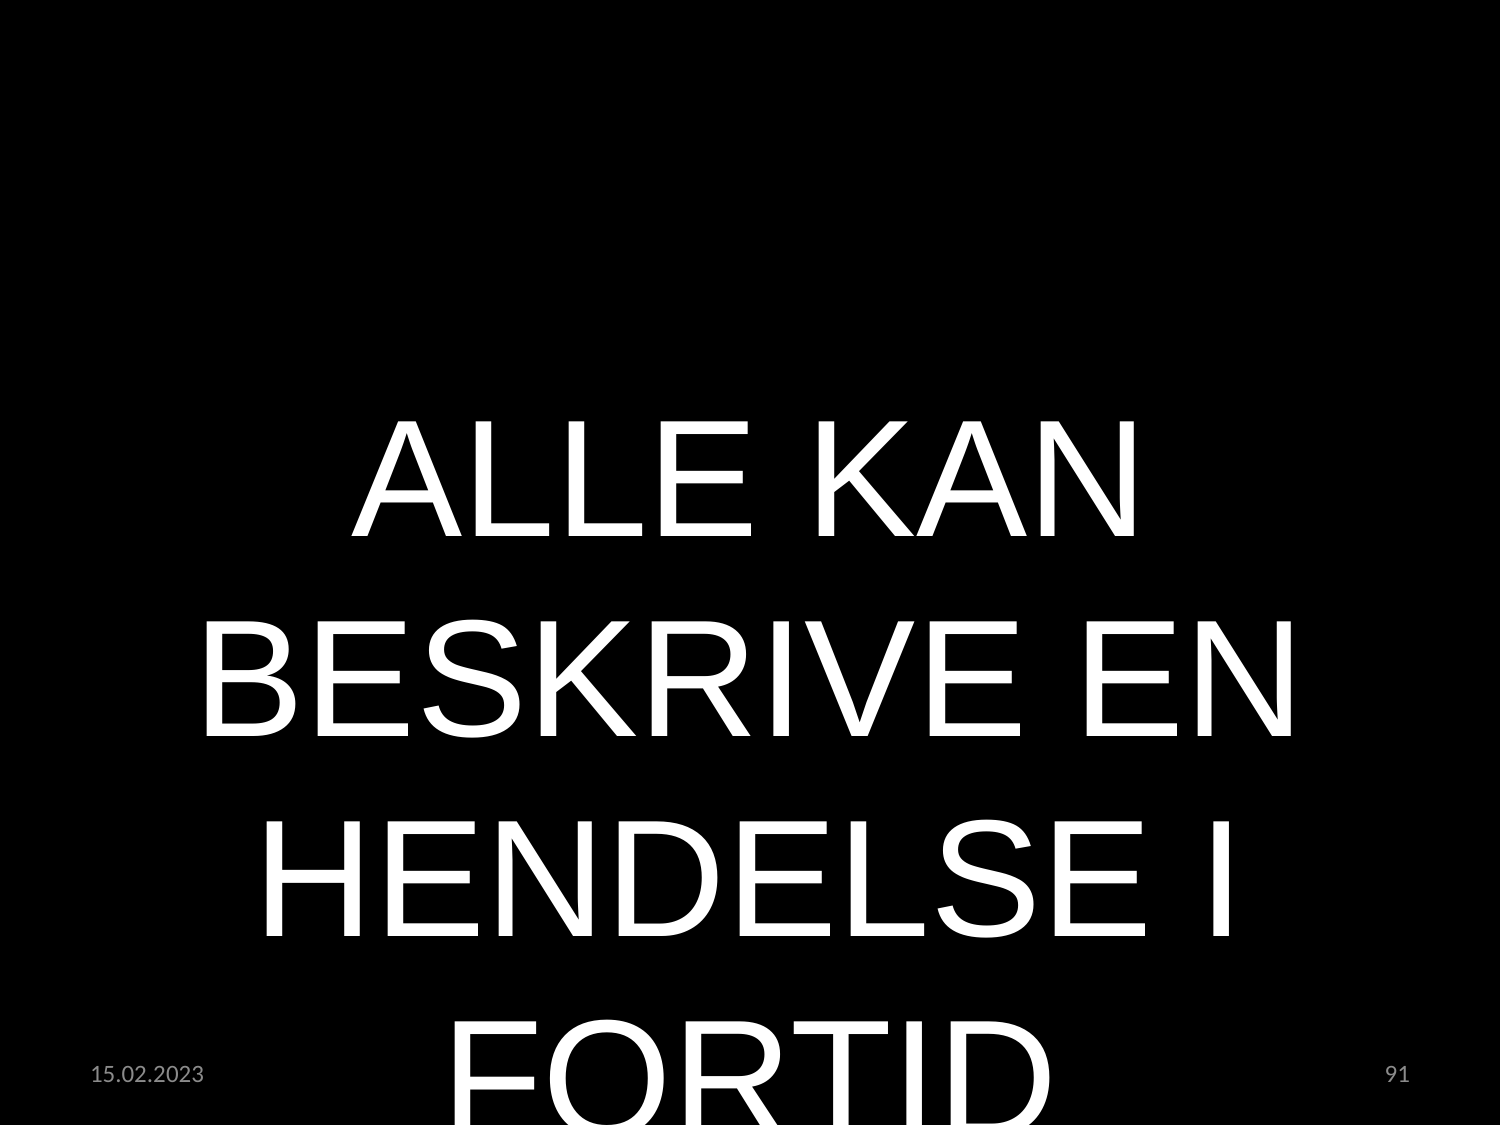

ALLE KAN BESKRIVE EN HENDELSE I FORTID
15.02.2023
91